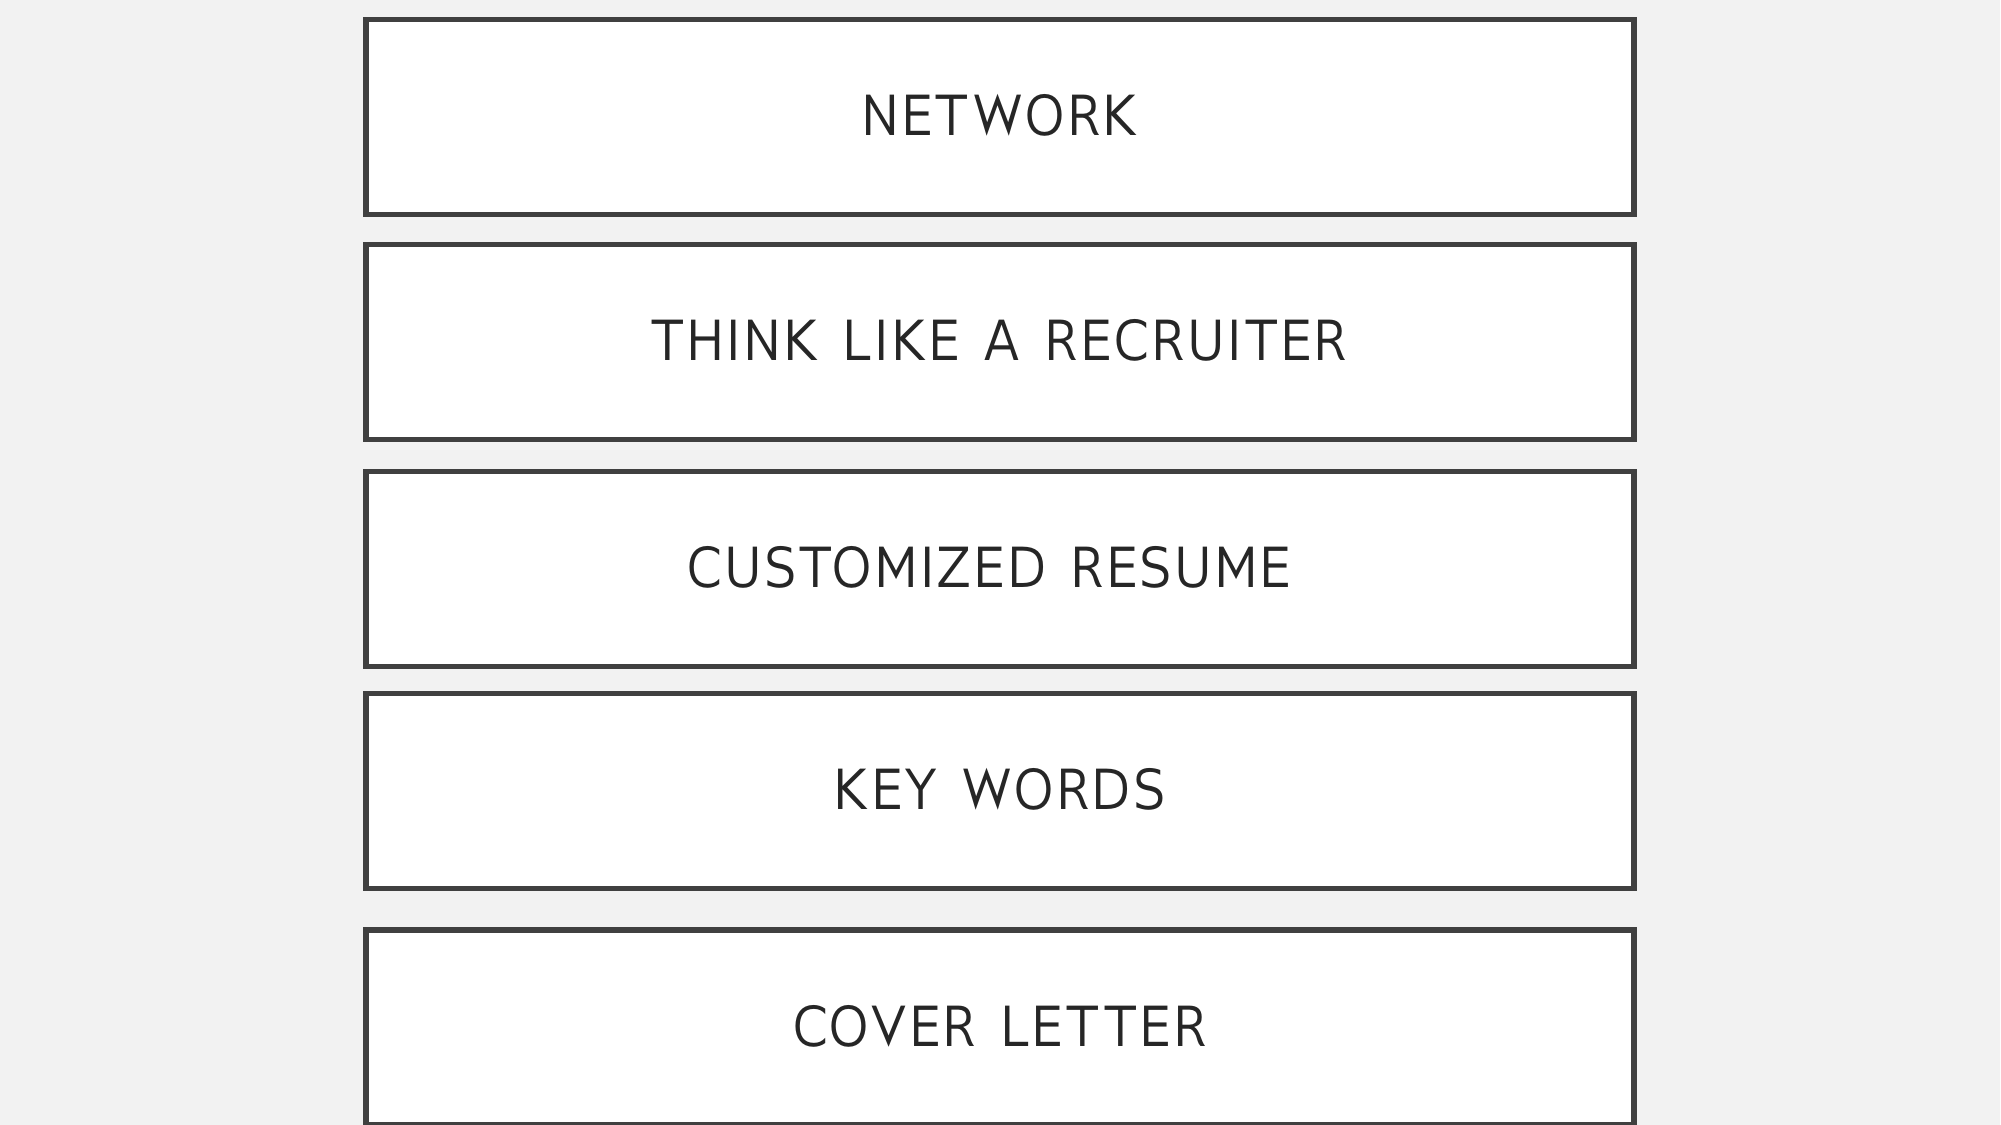

network
# Think like a recruiter
Customized resume
Key words
Cover letter